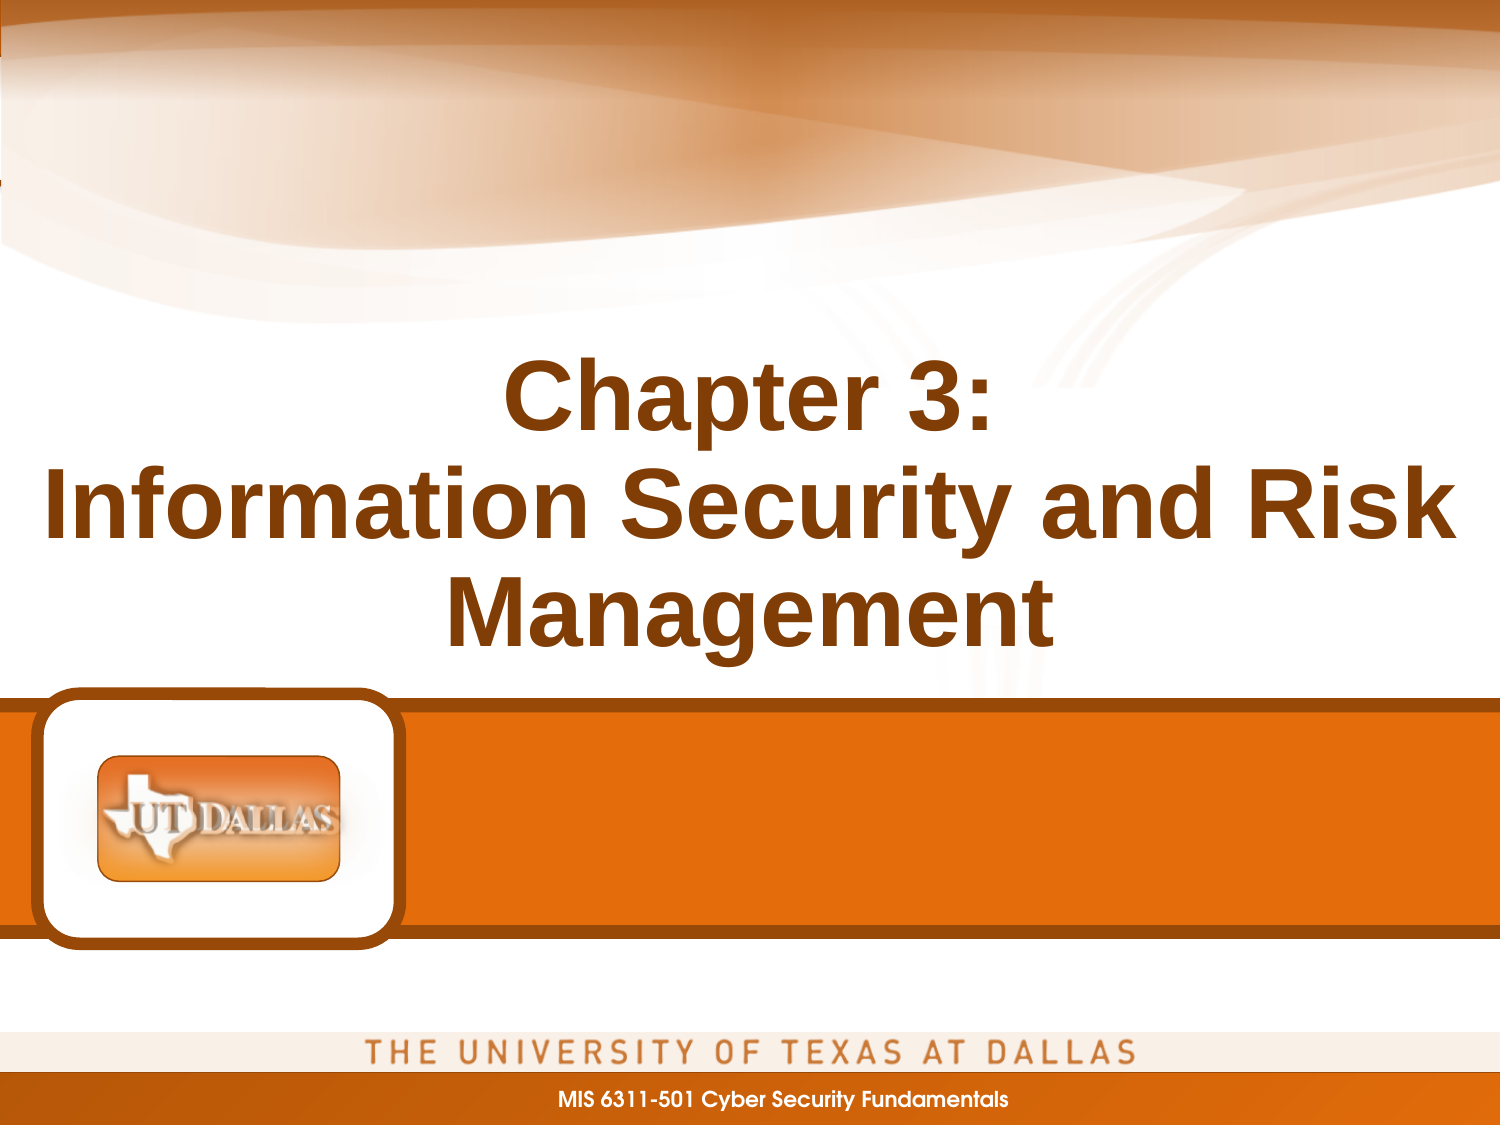

# Chapter 3: Information Security and Risk Management